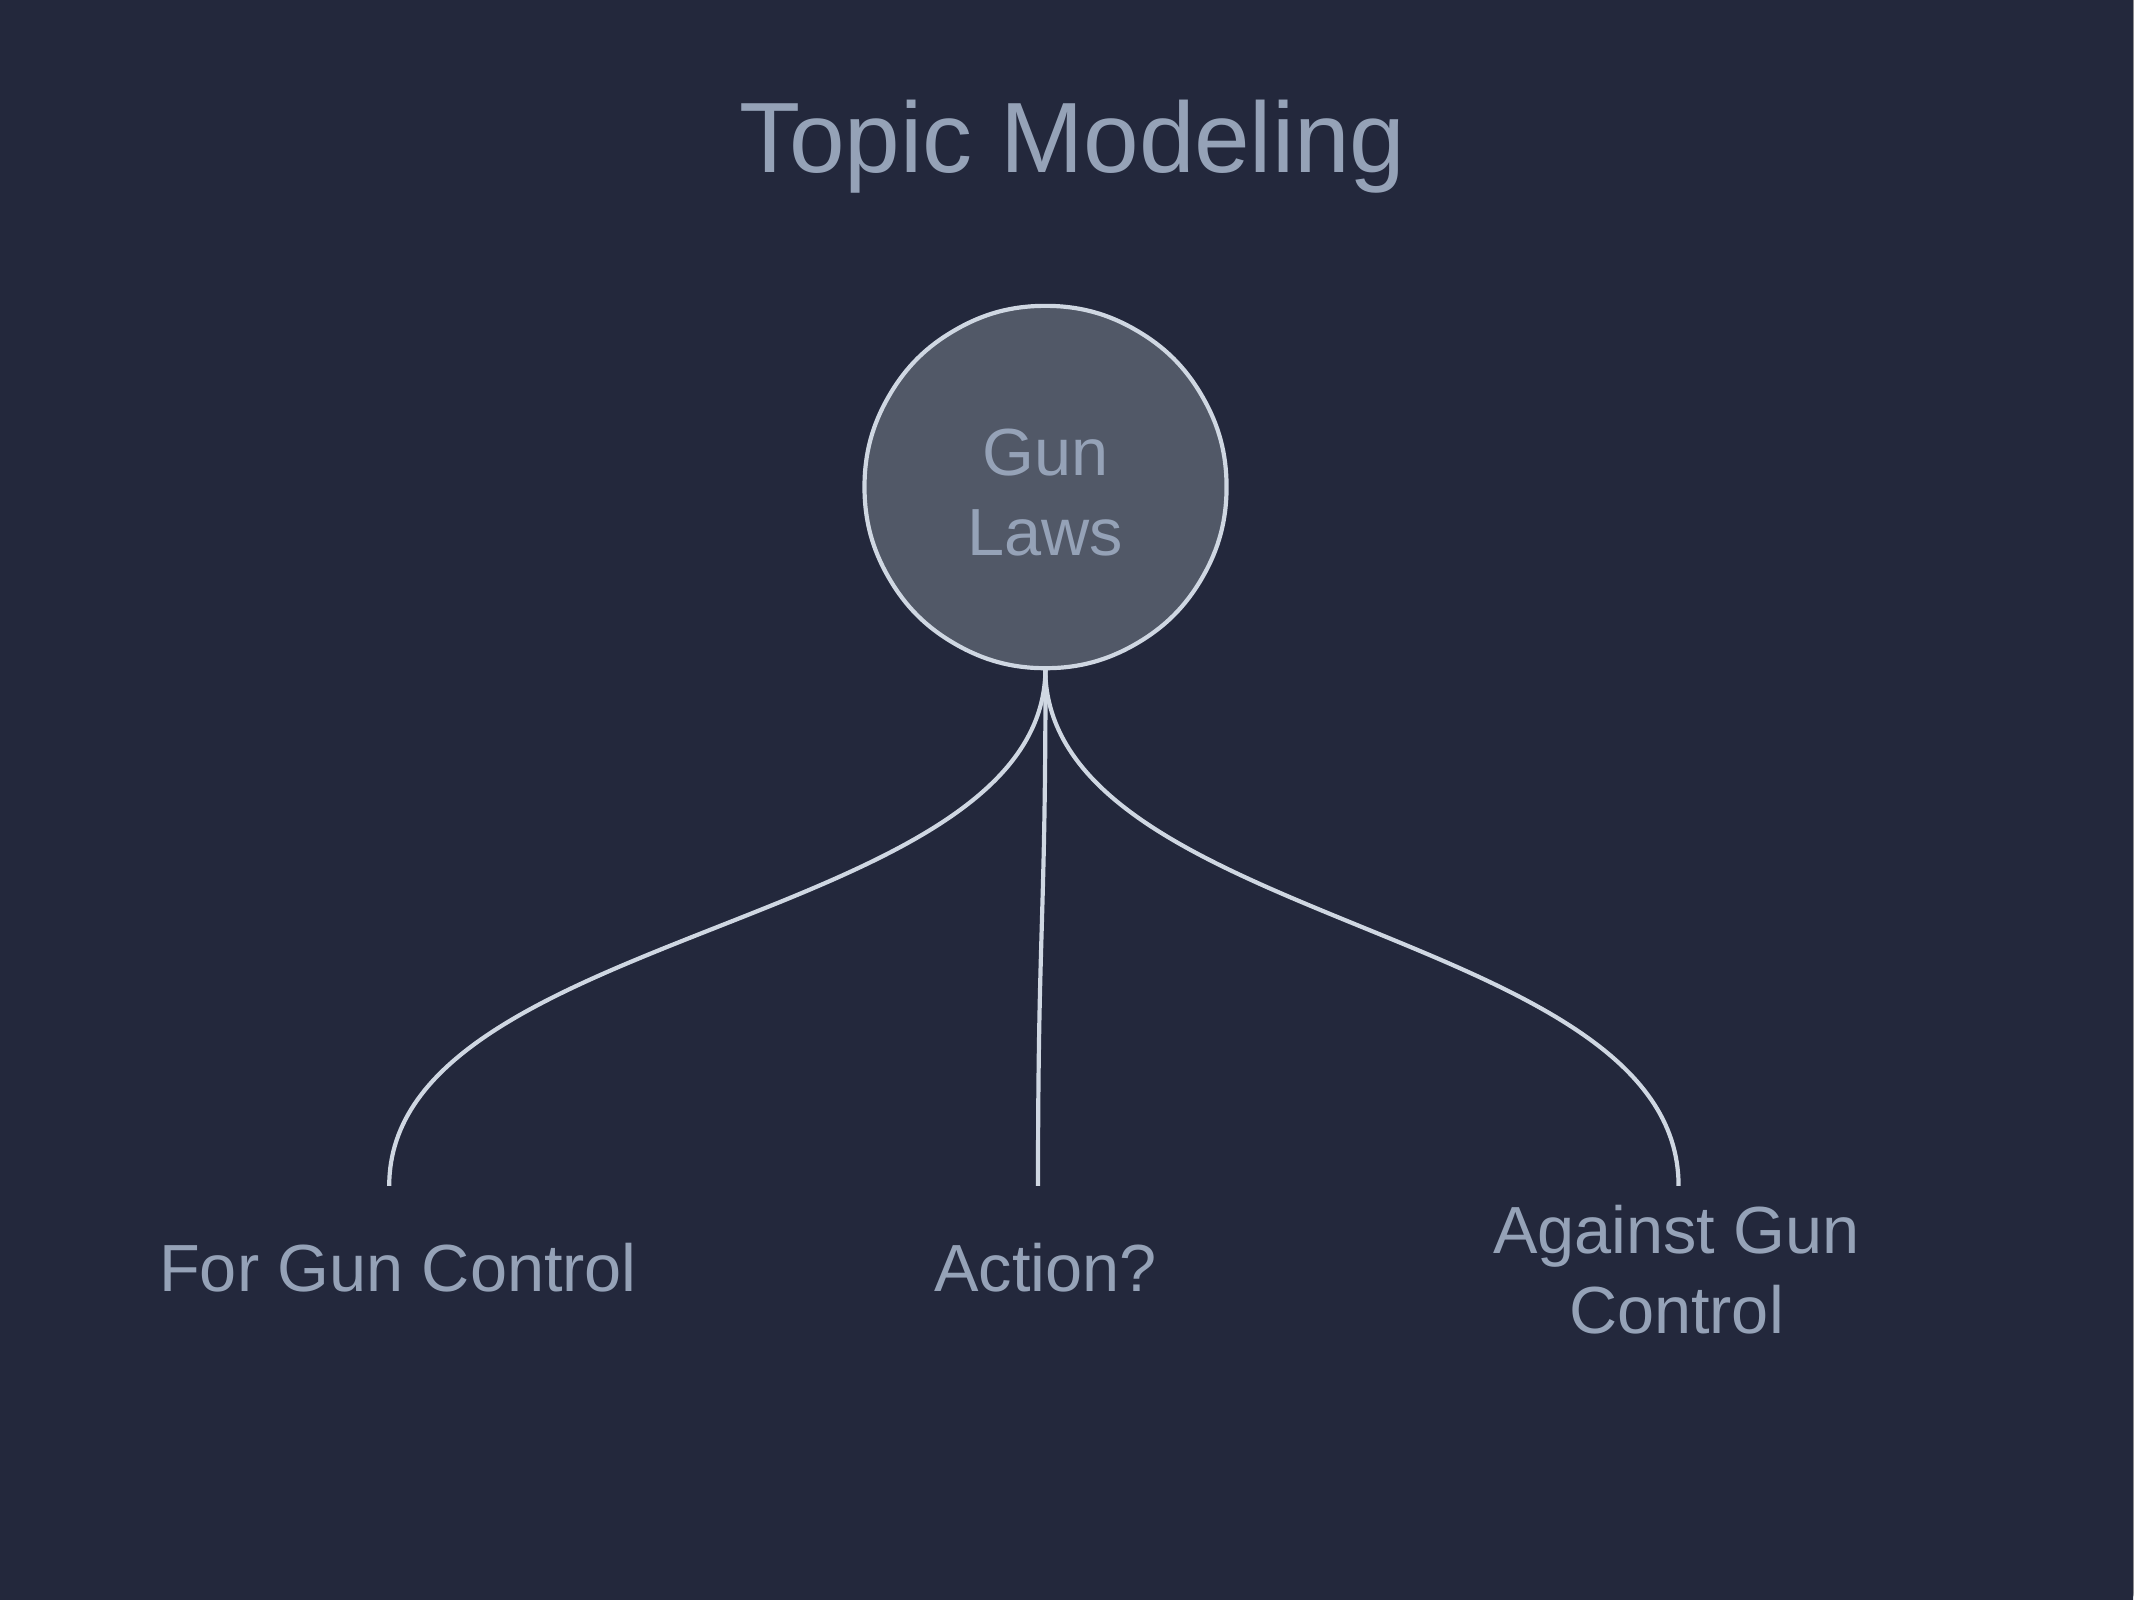

Topic Modeling

Gun Laws

For Gun Control
Against Gun Control
Action?